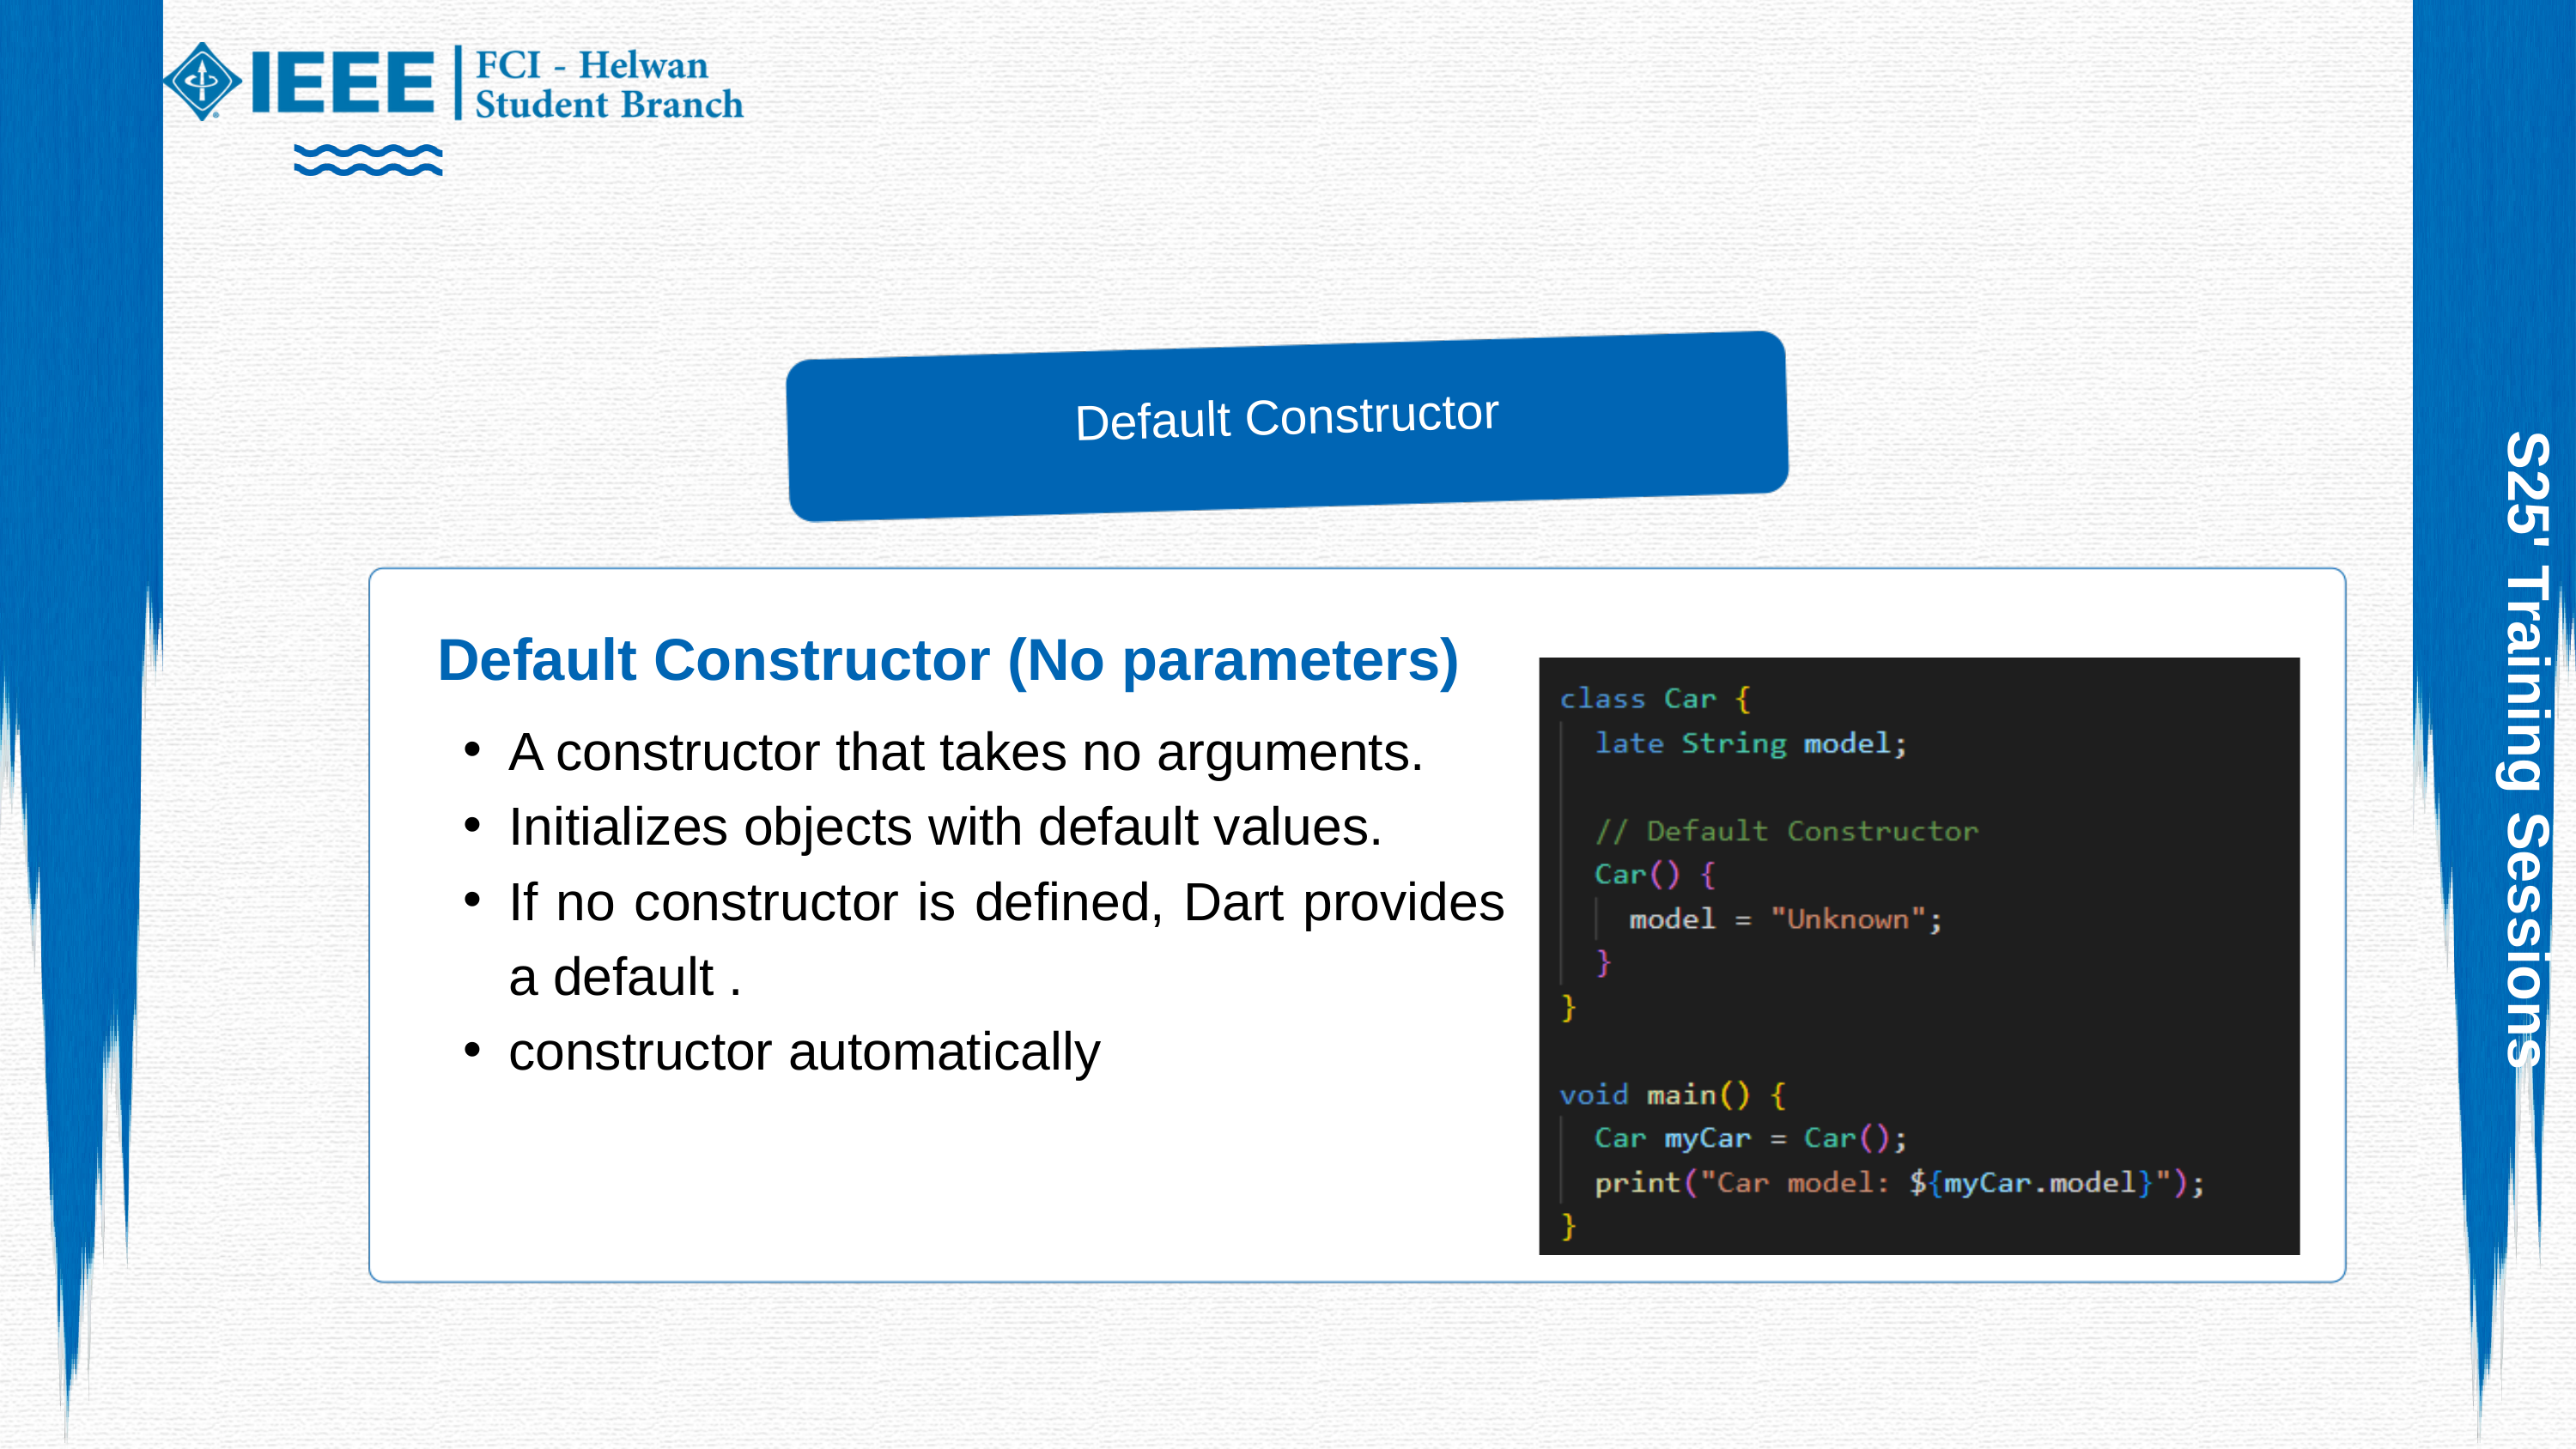

Default Constructor

 Default Constructor (No parameters)

A constructor that takes no arguments.
Initializes objects with default values.
If no constructor is defined, Dart provides a default .
constructor automatically

S25' Training Sessions